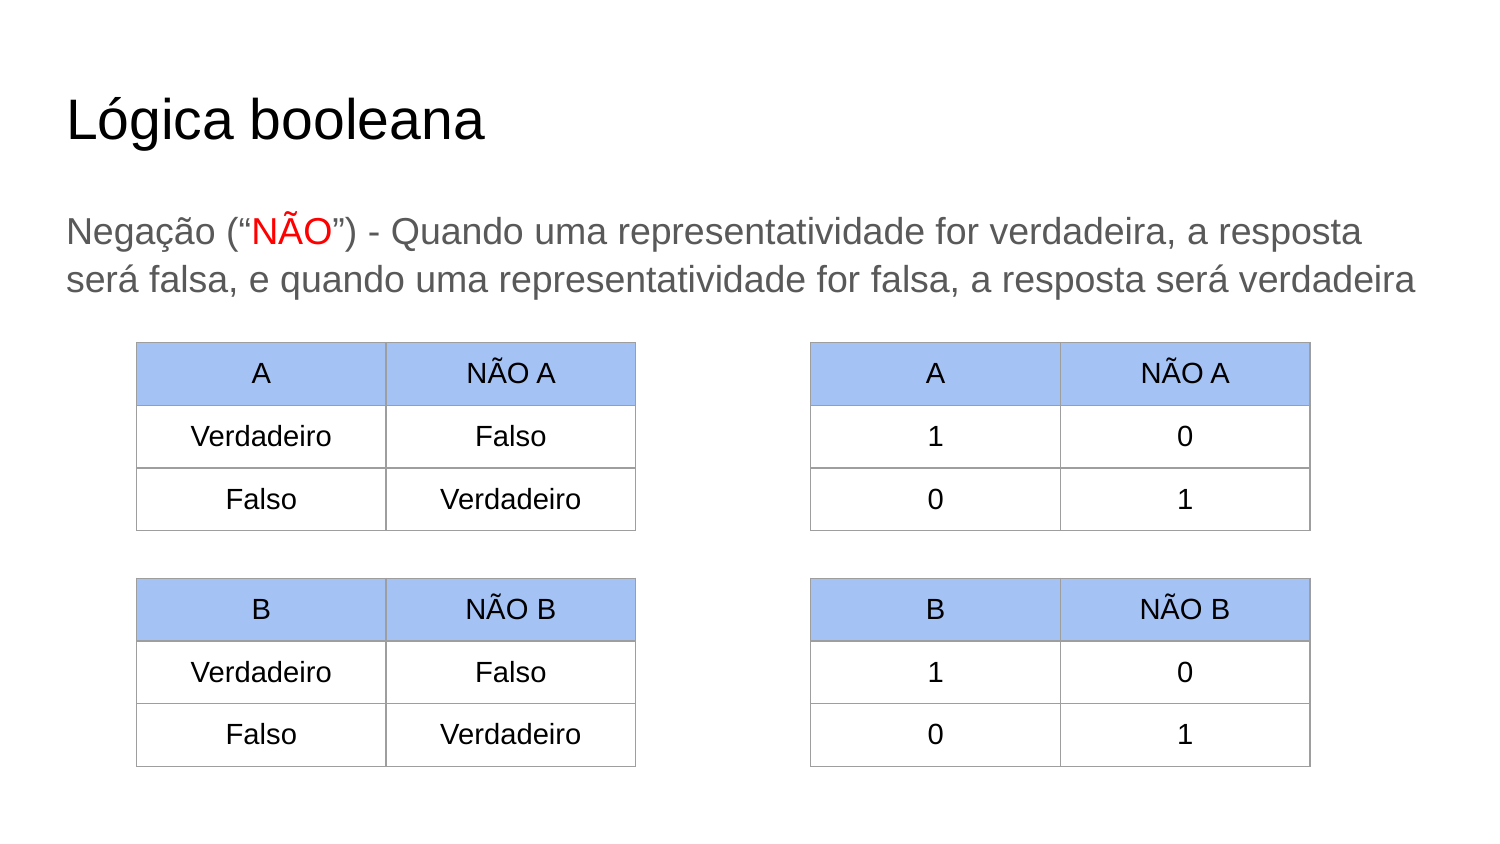

# Lógica booleana
Negação (“NÃO”) - Quando uma representatividade for verdadeira, a resposta será falsa, e quando uma representatividade for falsa, a resposta será verdadeira
| A | NÃO A |
| --- | --- |
| Verdadeiro | Falso |
| Falso | Verdadeiro |
| A | NÃO A |
| --- | --- |
| 1 | 0 |
| 0 | 1 |
| B | NÃO B |
| --- | --- |
| 1 | 0 |
| 0 | 1 |
| B | NÃO B |
| --- | --- |
| Verdadeiro | Falso |
| Falso | Verdadeiro |